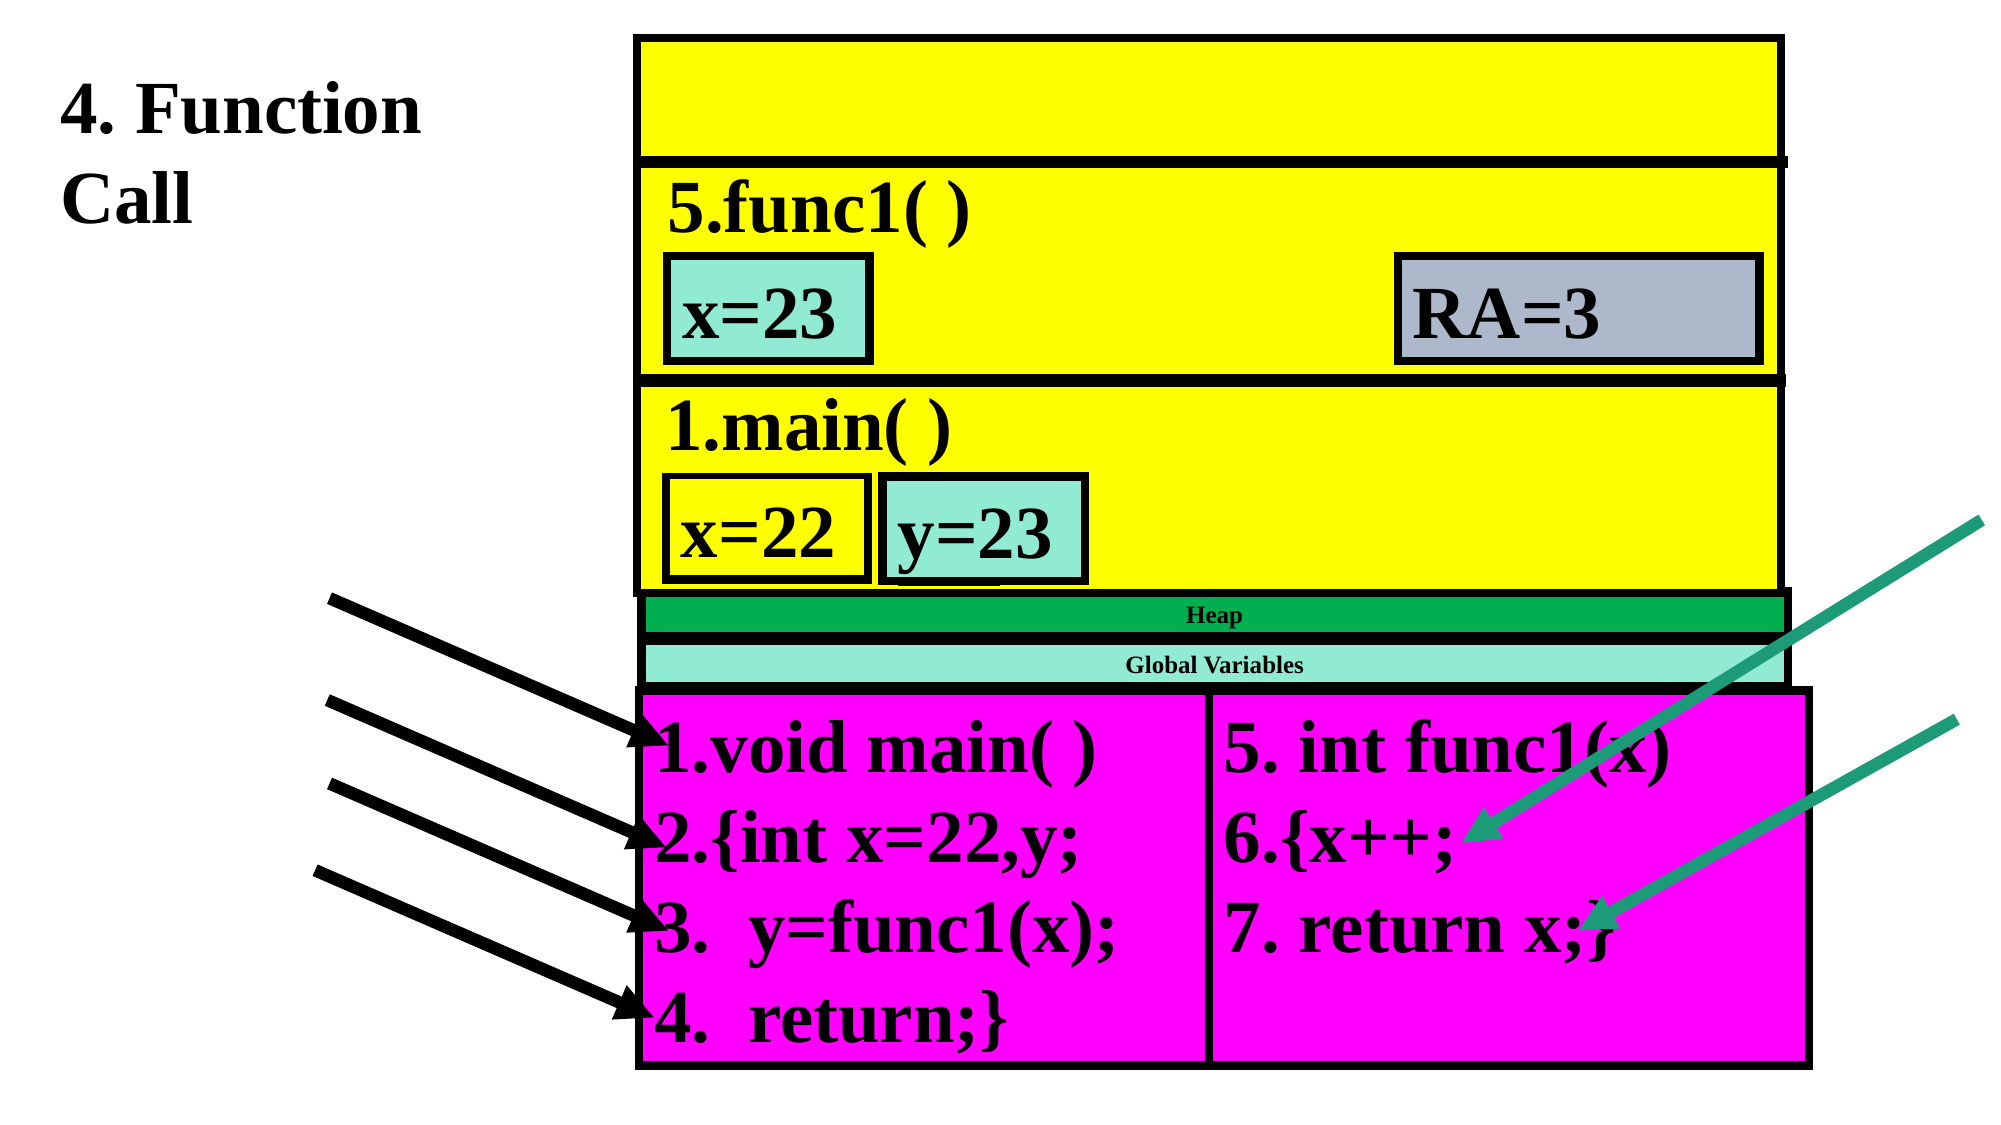

4. Function
Call
5.func1( )
x=23
x=22
RA=3
1.main( )
x=22
y=23
y

Heap
Global Variables
1.void main( )
2.{int x=22,y;
3.  y=func1(x);
4.  return;}
5. int func1(x)
6.{x++;
7. return x;}